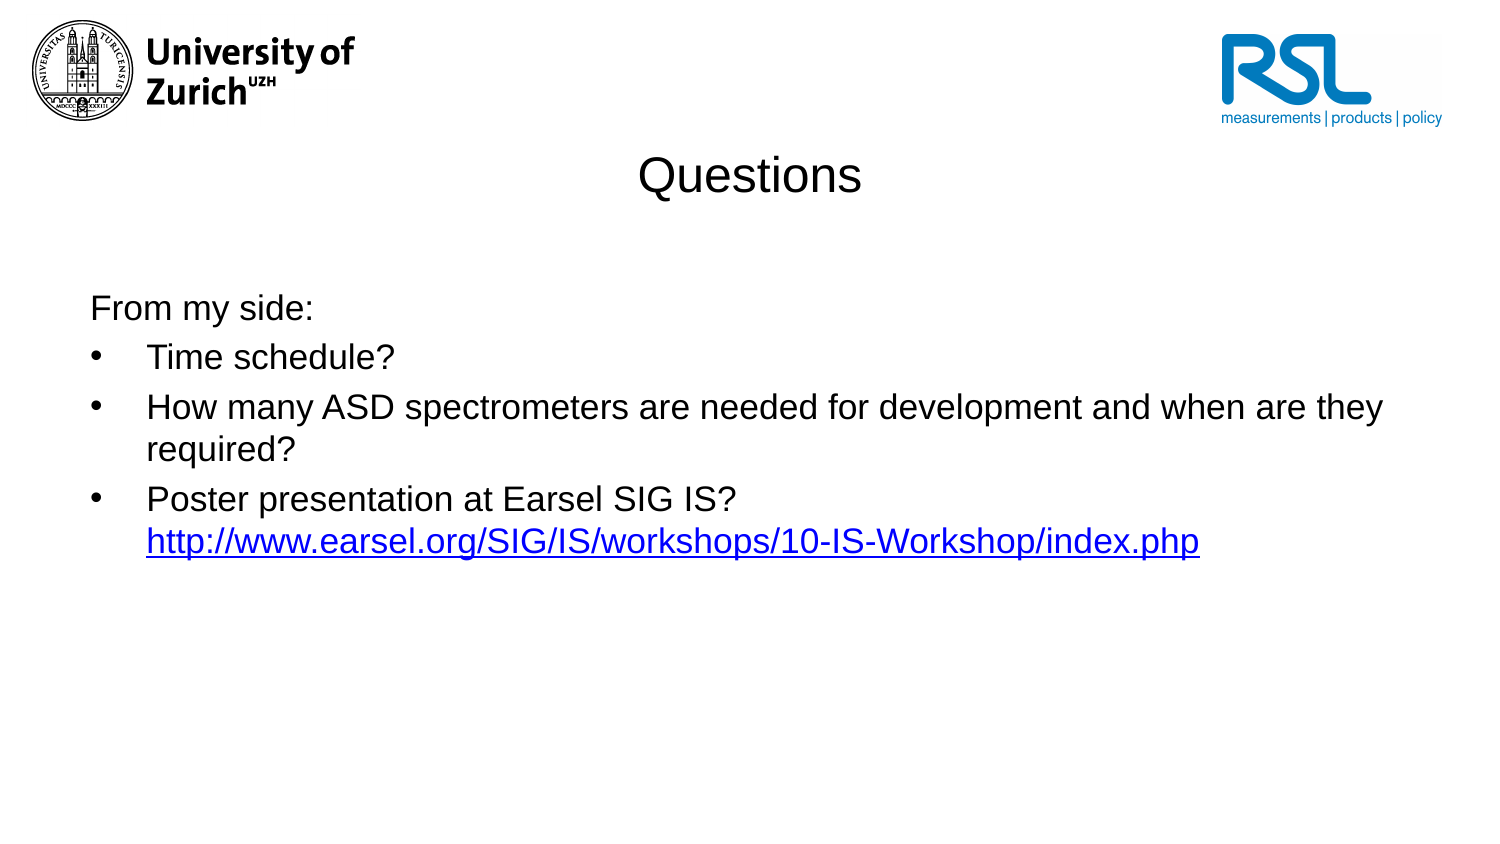

# Questions
From my side:
Time schedule?
How many ASD spectrometers are needed for development and when are they required?
Poster presentation at Earsel SIG IS?
http://www.earsel.org/SIG/IS/workshops/10-IS-Workshop/index.php